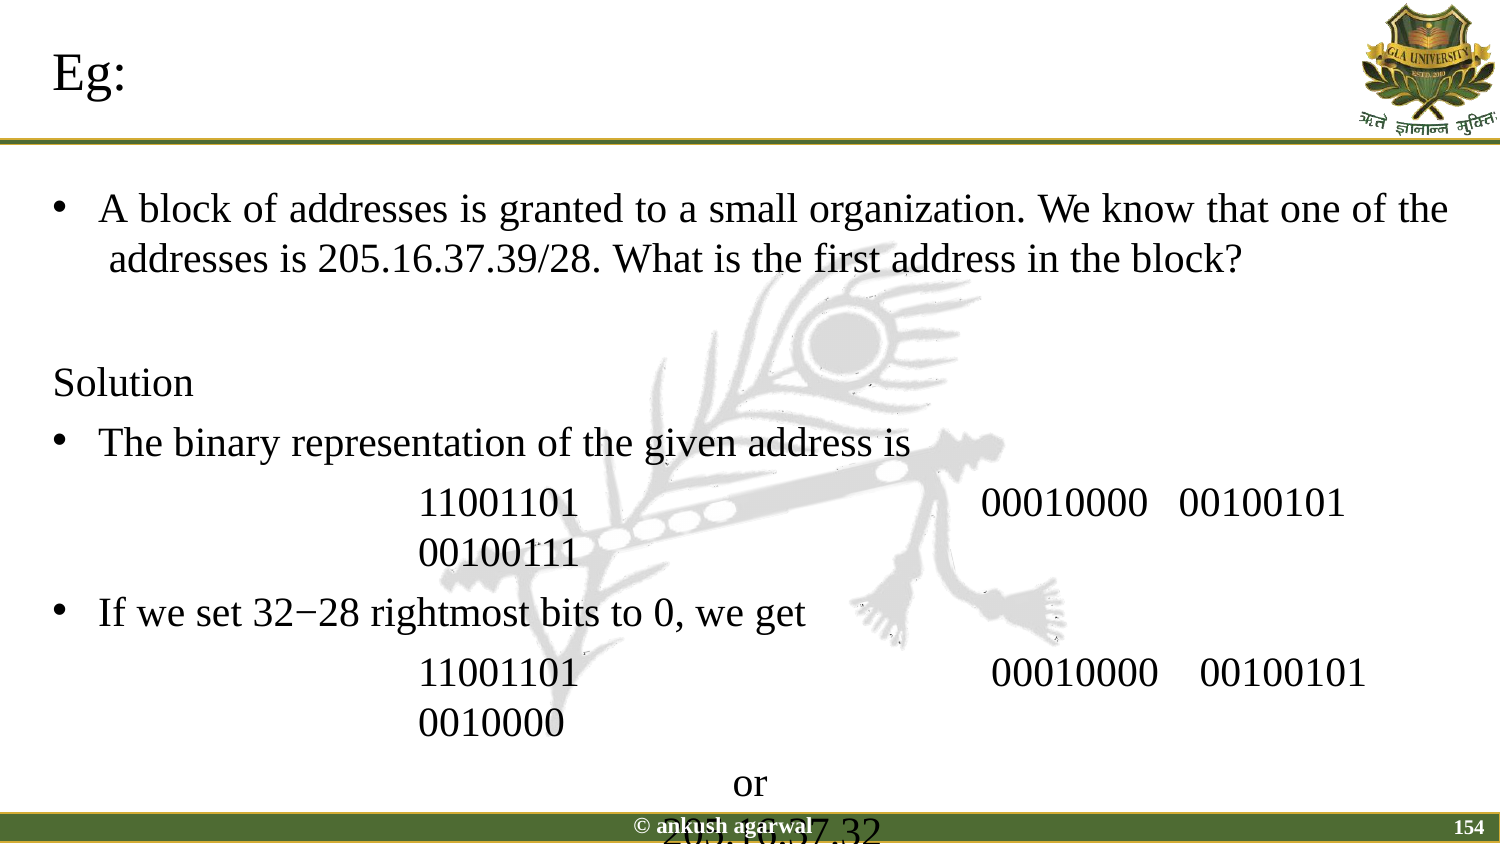

Eg:

A block of addresses is granted to a small organization. We know that one of the  addresses is 205.16.37.39/28. What is the first address in the block?

Solution
The binary representation of the given address is
11001101	00010000	00100101	00100111
If we set 32−28 rightmost bits to 0, we get
11001101	00010000	00100101	0010000
or
205.16.37.32
© ankush agarwal
154